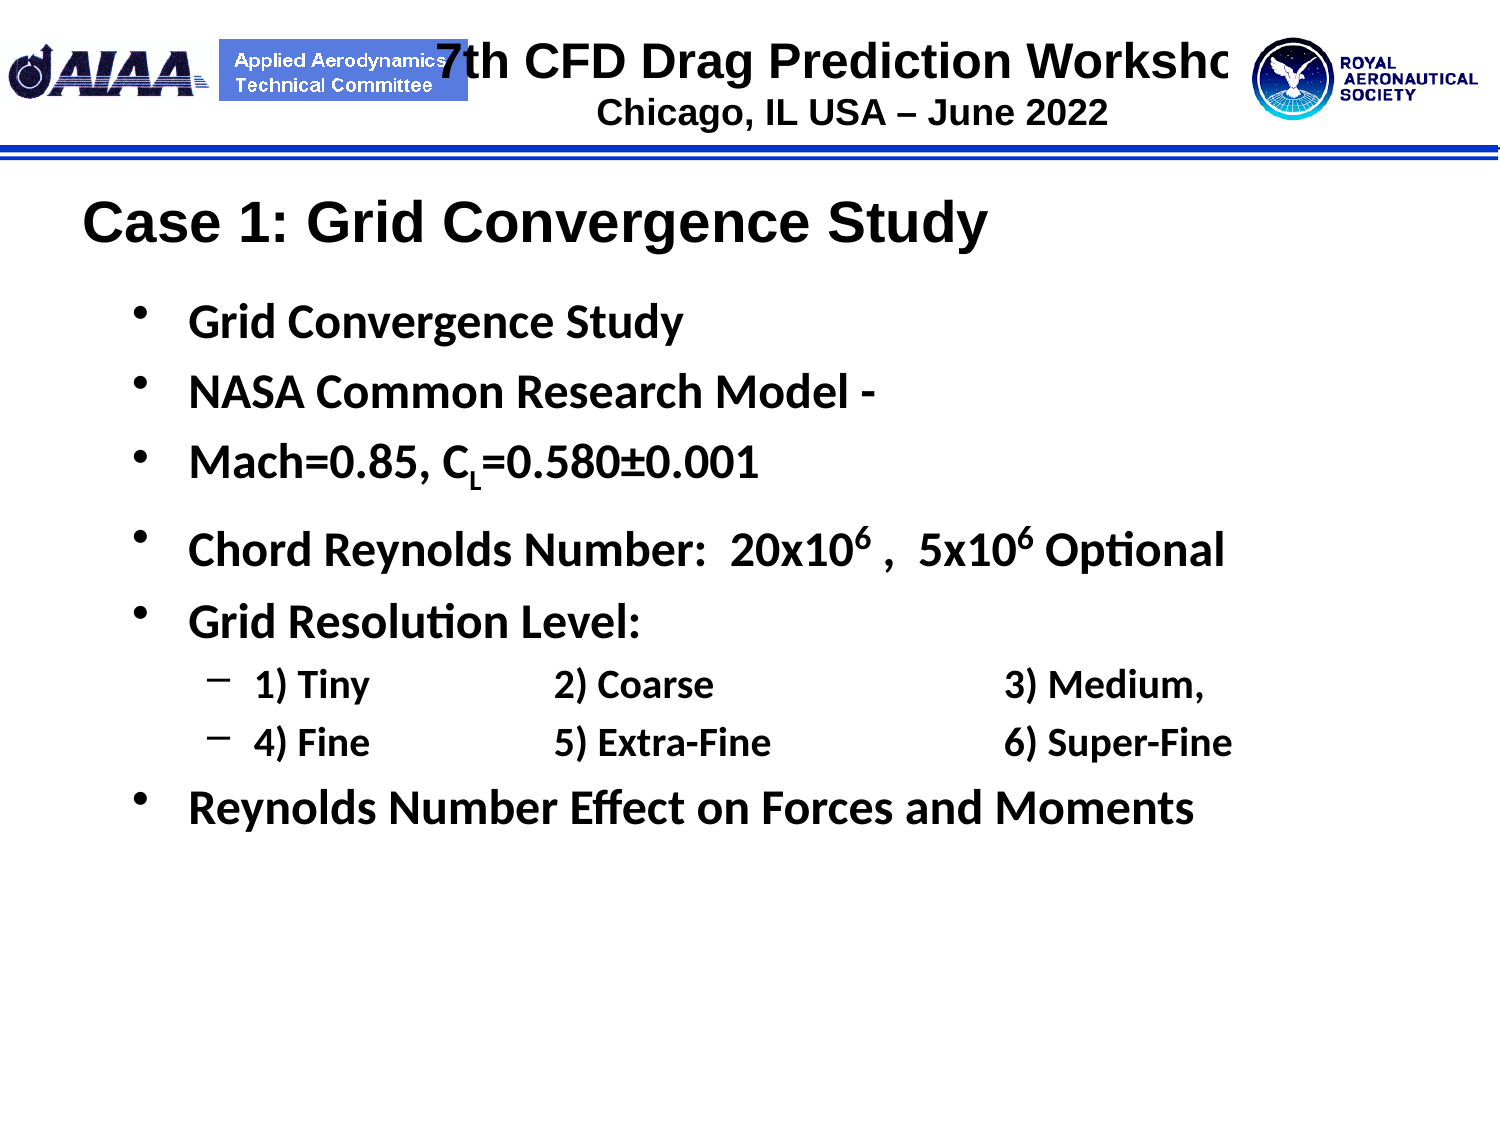

Case 1: Grid Convergence Study
Grid Convergence Study
NASA Common Research Model -
Mach=0.85, CL=0.580±0.001
Chord Reynolds Number:  20x106 ,  5x106 Optional
Grid Resolution Level:
1) Tiny		2) Coarse		3) Medium,
4) Fine		5) Extra-Fine		6) Super-Fine
Reynolds Number Effect on Forces and Moments